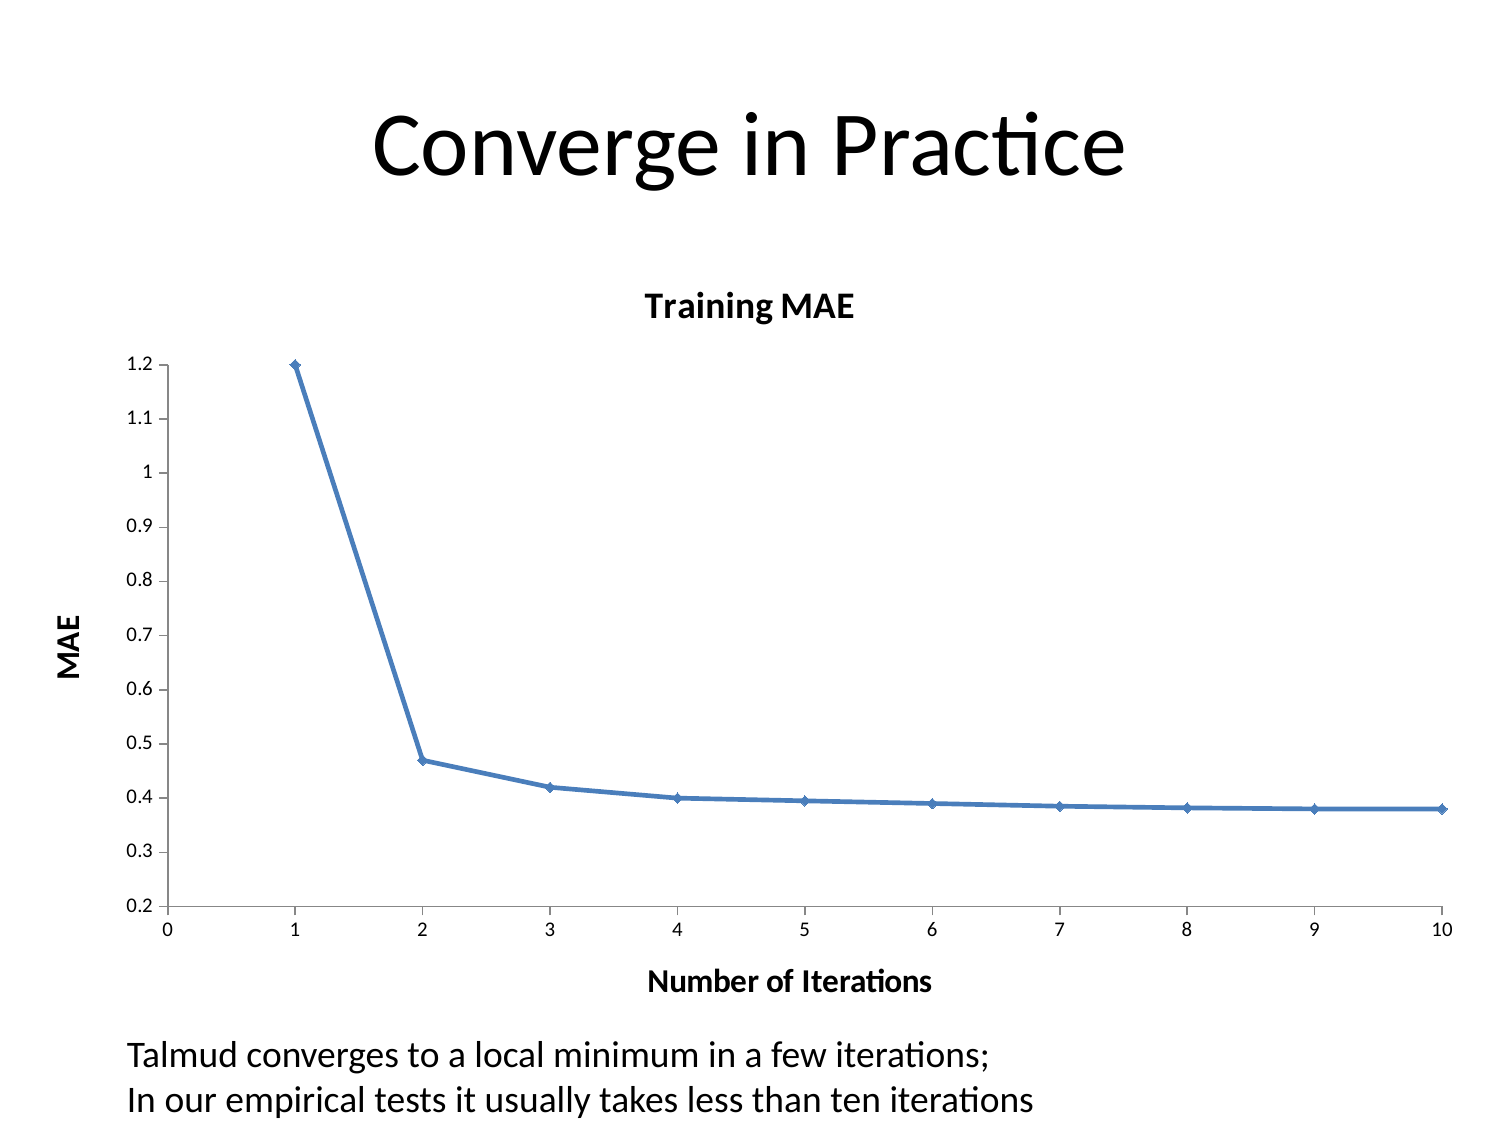

# Converge in Practice

### Chart:

| Category | Training MAE |
|---|---|
Talmud converges to a local minimum in a few iterations;
In our empirical tests it usually takes less than ten iterations